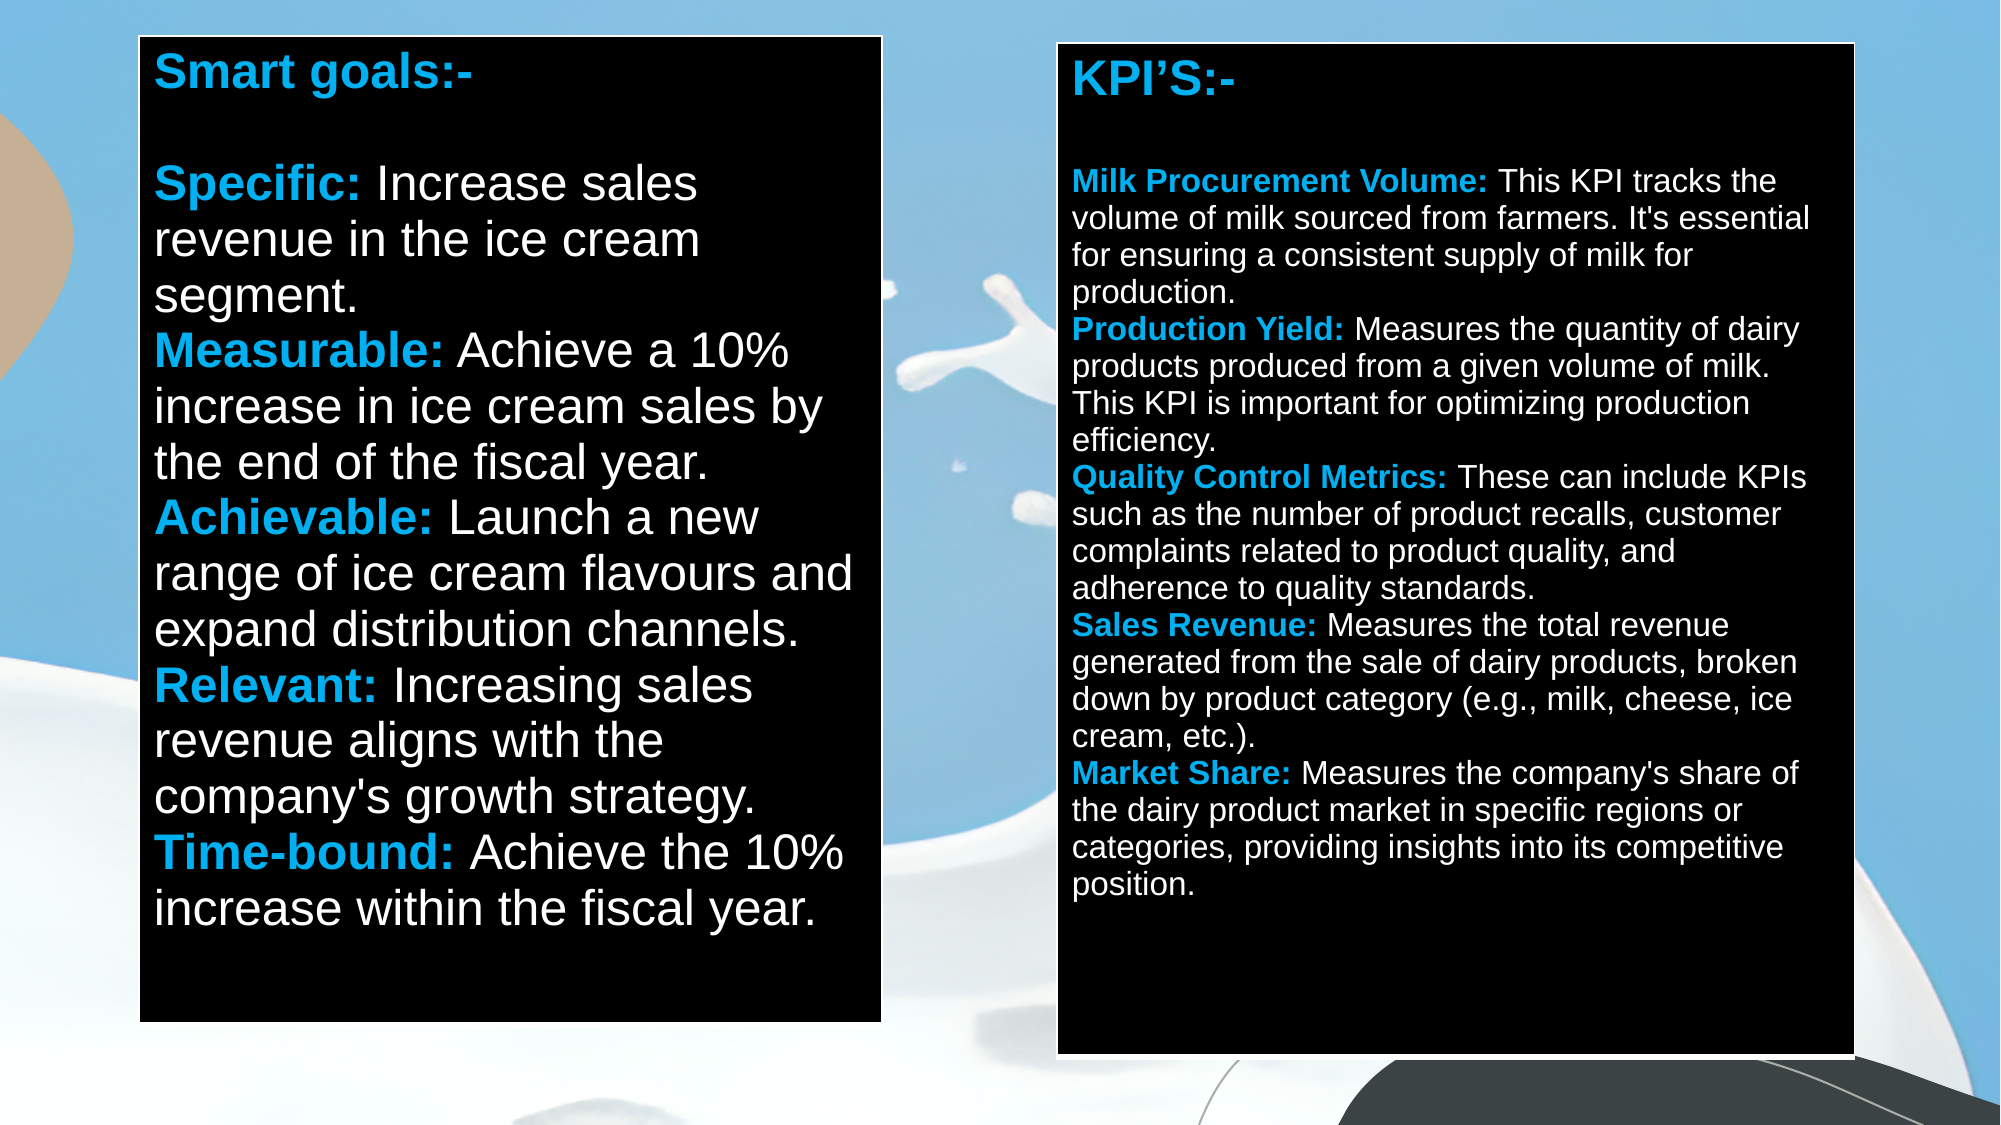

| Smart goals:- Specific: Increase sales revenue in the ice cream segment. Measurable: Achieve a 10% increase in ice cream sales by the end of the fiscal year. Achievable: Launch a new range of ice cream flavours and expand distribution channels. Relevant: Increasing sales revenue aligns with the company's growth strategy. Time-bound: Achieve the 10% increase within the fiscal year. |
| --- |
| KPI’S:- Milk Procurement Volume: This KPI tracks the volume of milk sourced from farmers. It's essential for ensuring a consistent supply of milk for production. Production Yield: Measures the quantity of dairy products produced from a given volume of milk. This KPI is important for optimizing production efficiency. Quality Control Metrics: These can include KPIs such as the number of product recalls, customer complaints related to product quality, and adherence to quality standards. Sales Revenue: Measures the total revenue generated from the sale of dairy products, broken down by product category (e.g., milk, cheese, ice cream, etc.). Market Share: Measures the company's share of the dairy product market in specific regions or categories, providing insights into its competitive position. |
| --- |